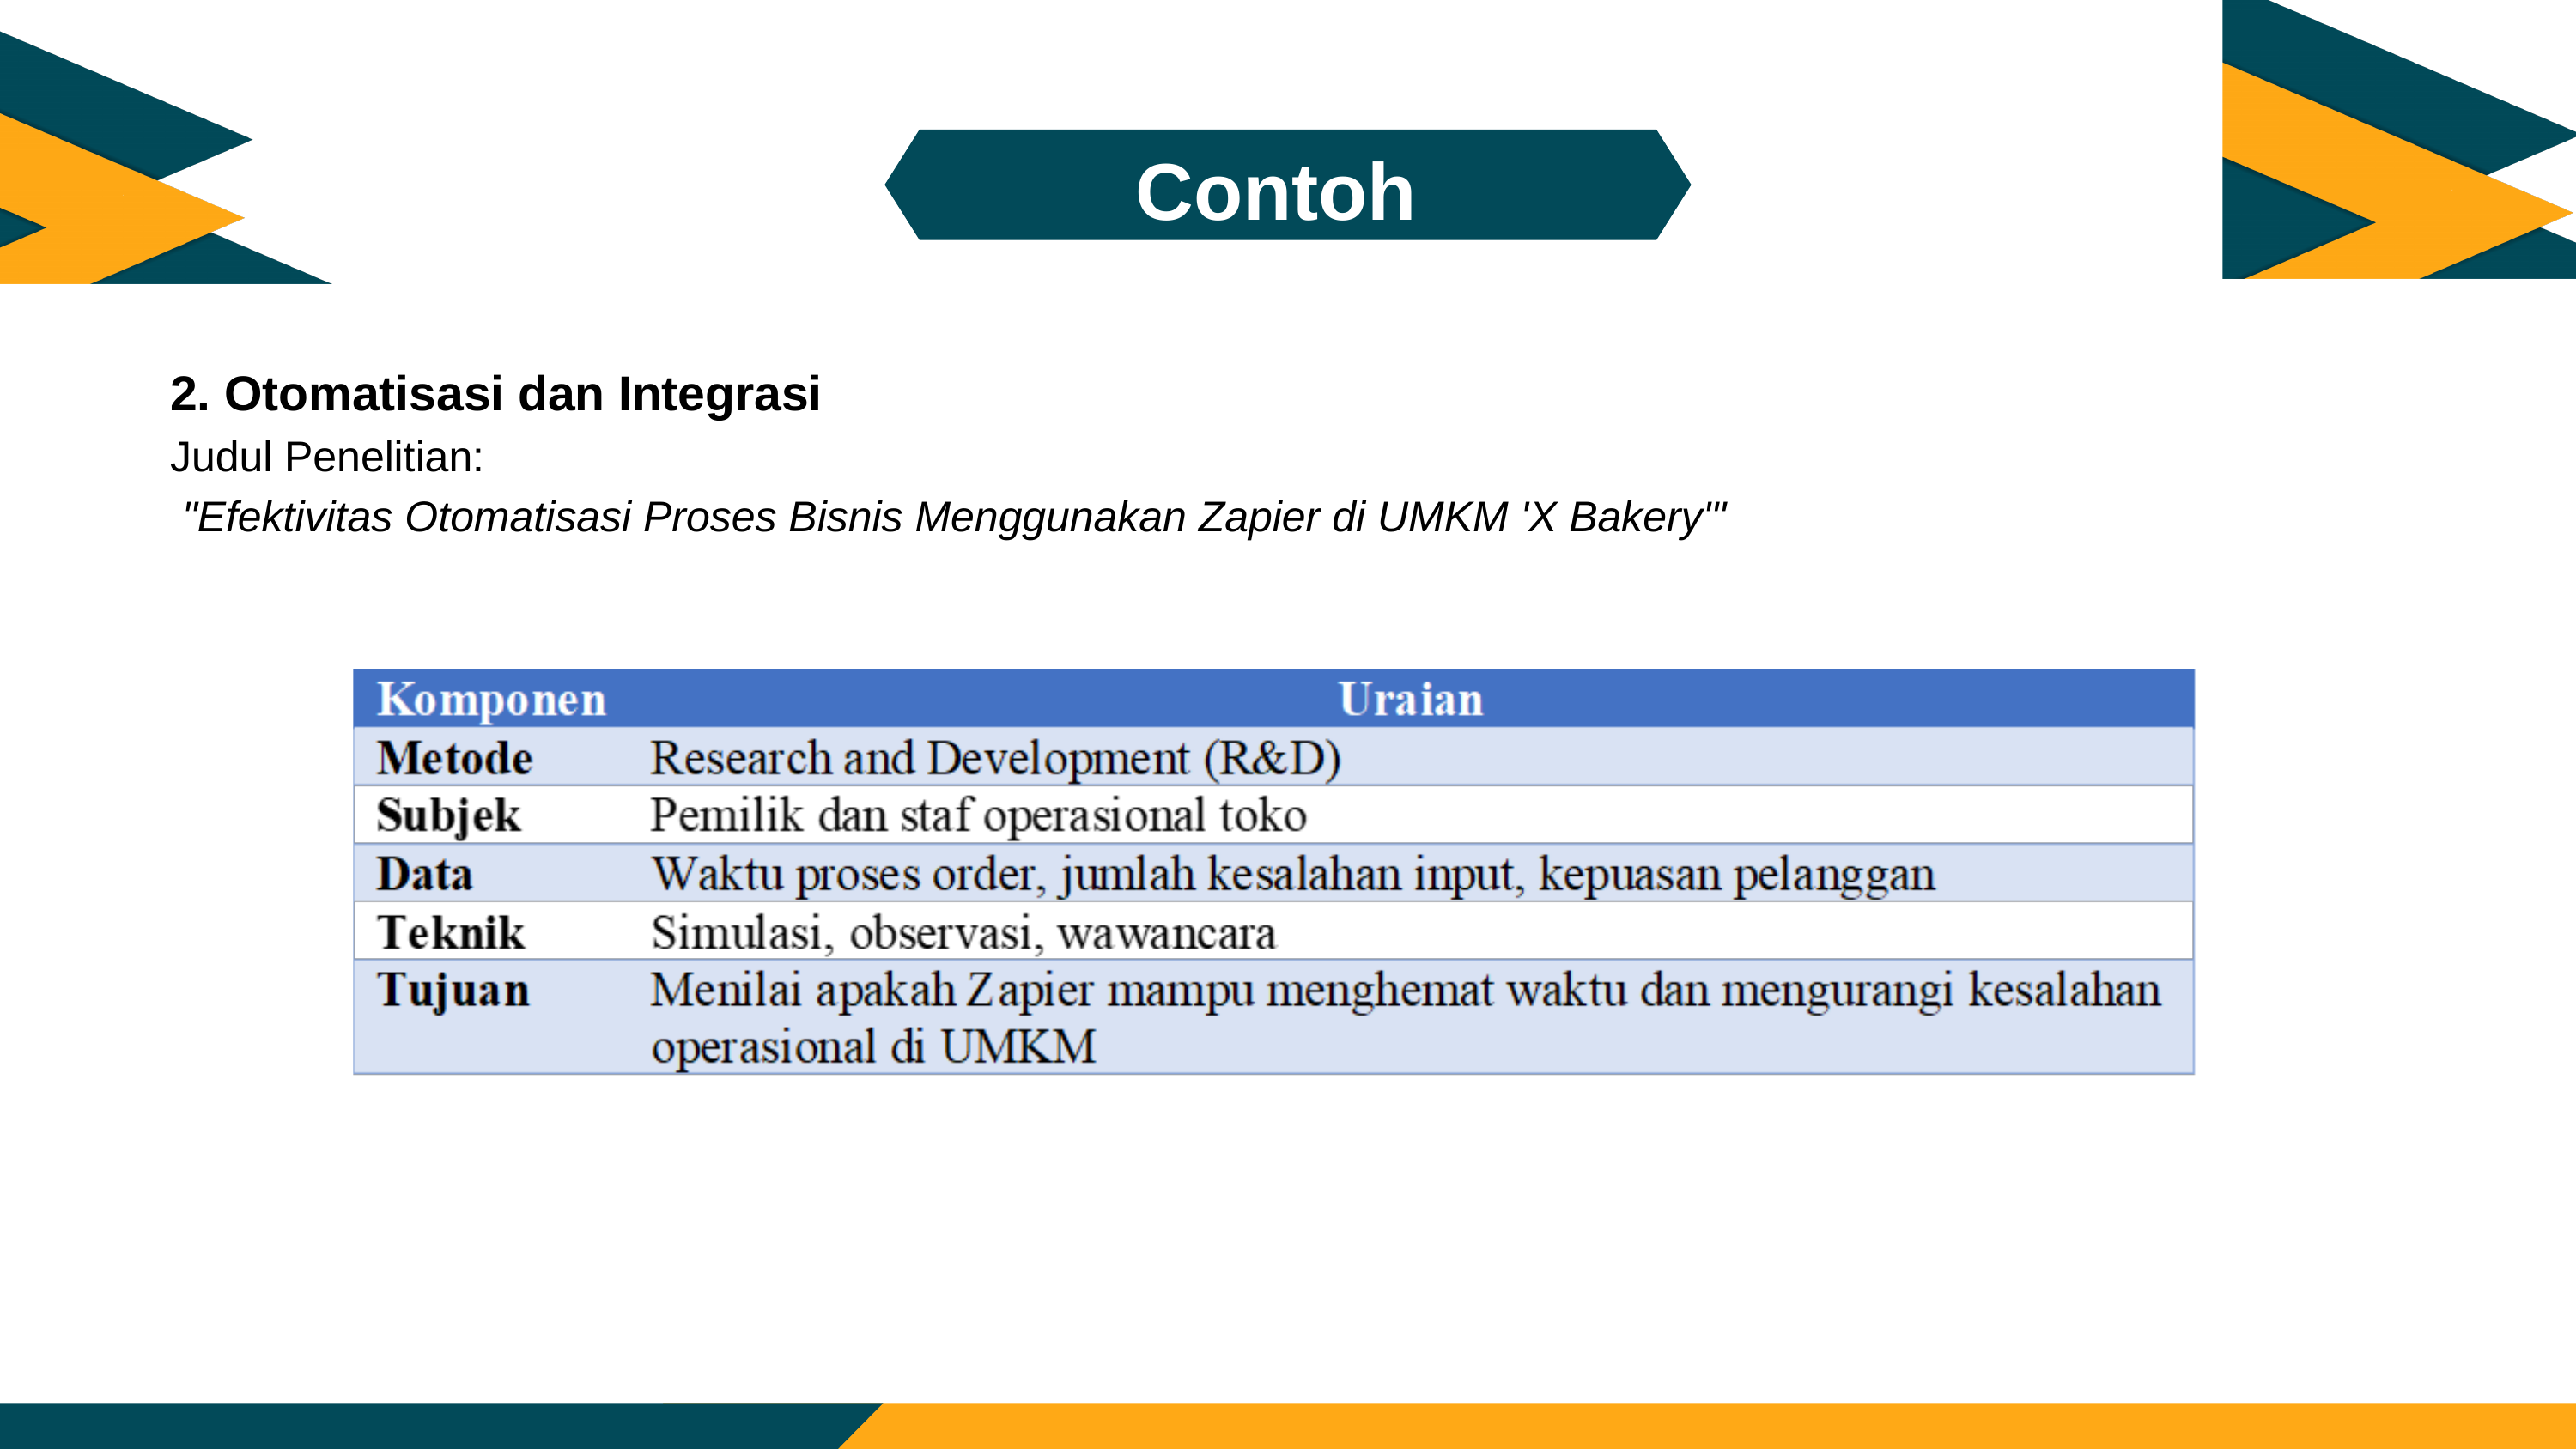

Contoh

2. Otomatisasi dan Integrasi
Judul Penelitian:
 "Efektivitas Otomatisasi Proses Bisnis Menggunakan Zapier di UMKM 'X Bakery'"